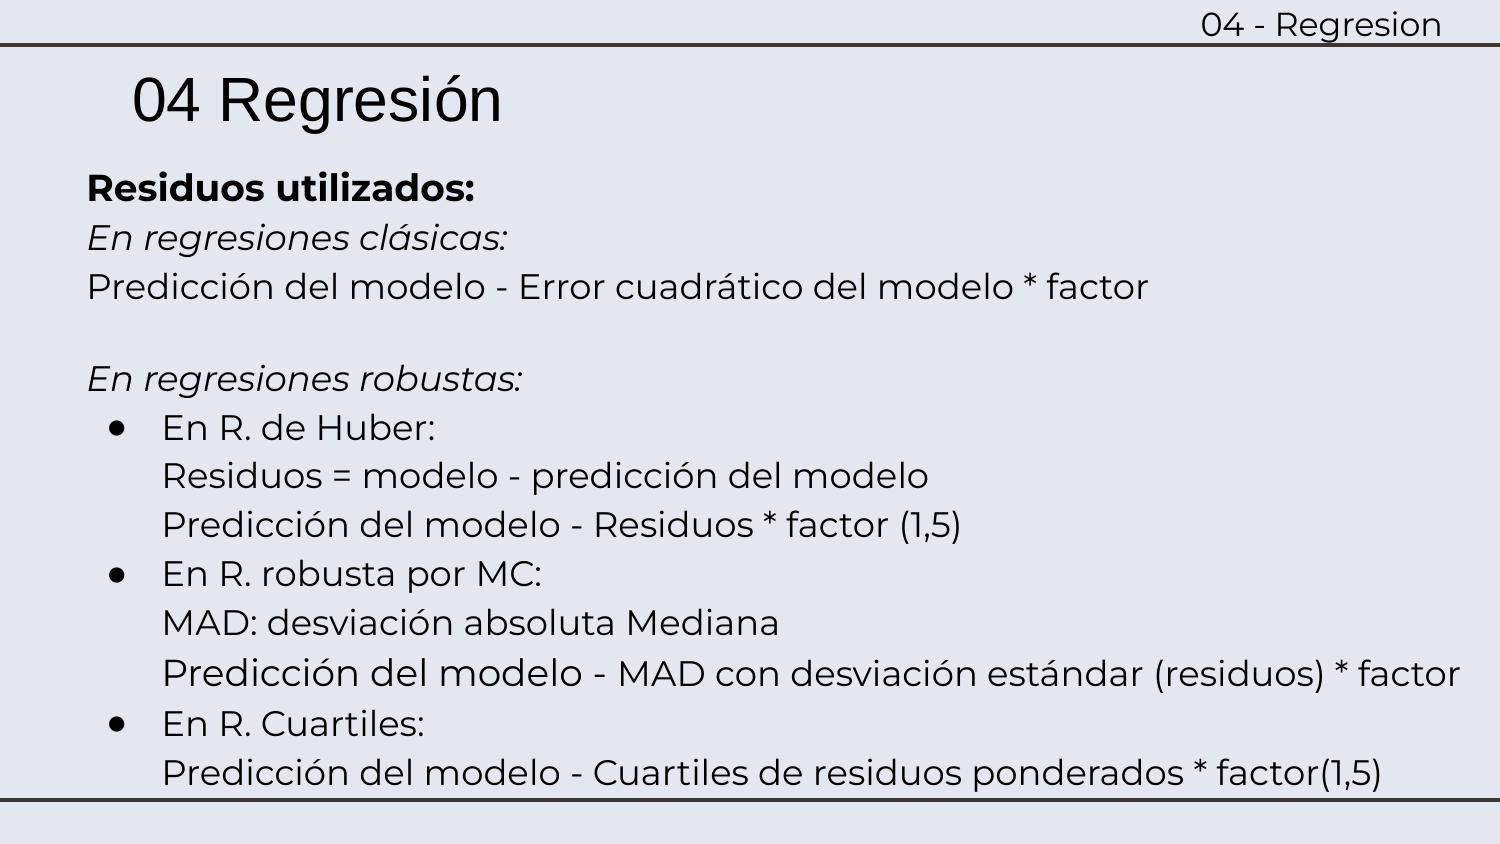

04 - Regresion
# 04 Regresión
Residuos utilizados:
En regresiones clásicas:
Predicción del modelo - Error cuadrático del modelo * factor

En regresiones robustas:
En R. de Huber:
Residuos = modelo - predicción del modelo
Predicción del modelo - Residuos * factor (1,5)
En R. robusta por MC:
MAD: desviación absoluta Mediana
Predicción del modelo - MAD con desviación estándar (residuos) * factor
En R. Cuartiles:
Predicción del modelo - Cuartiles de residuos ponderados * factor(1,5)